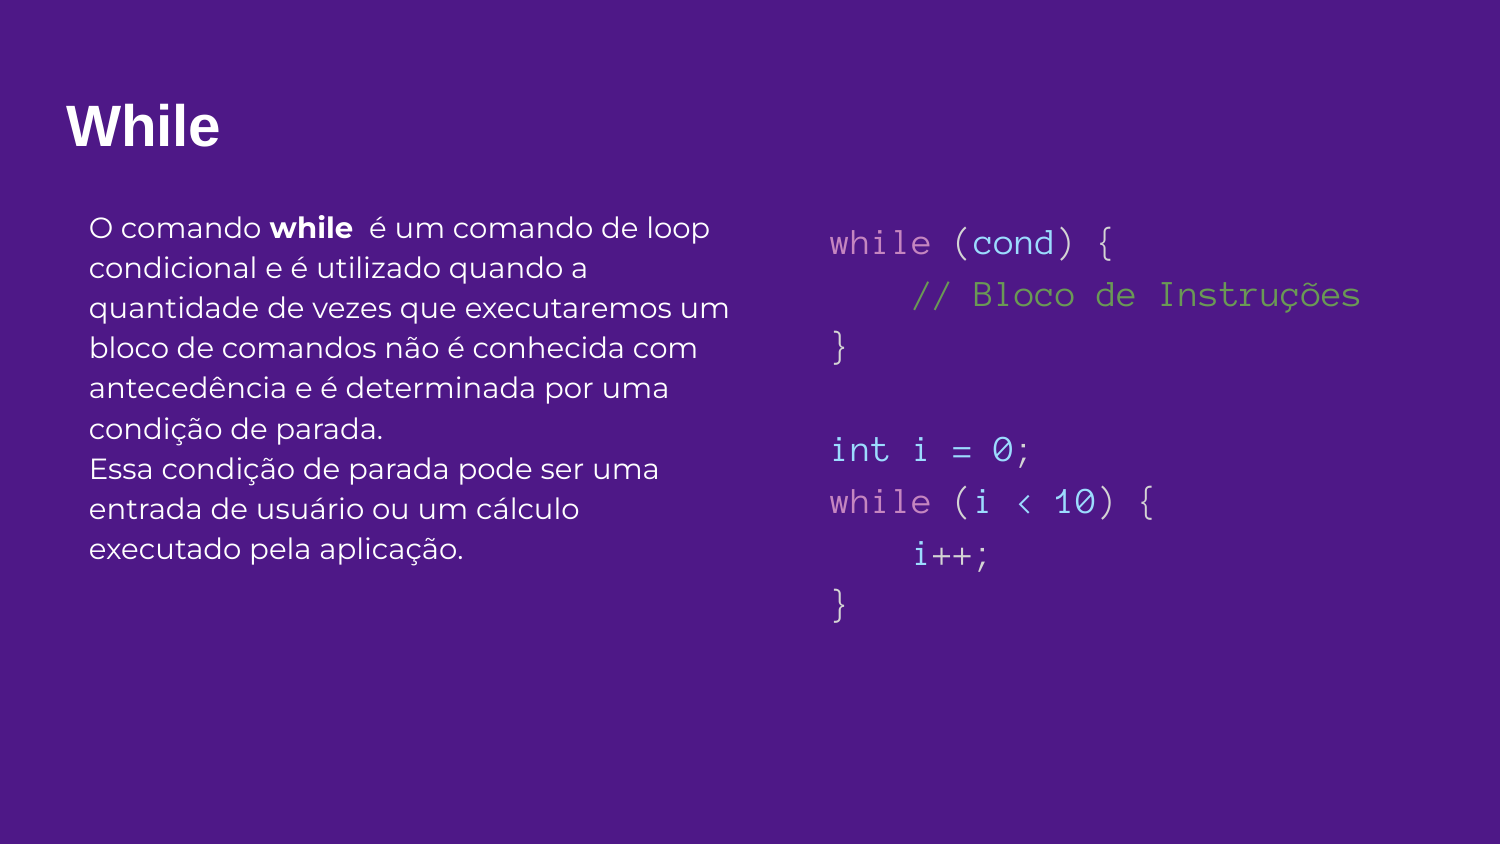

# While
O comando while  é um comando de loop condicional e é utilizado quando a quantidade de vezes que executaremos um bloco de comandos não é conhecida com antecedência e é determinada por uma condição de parada.
Essa condição de parada pode ser uma entrada de usuário ou um cálculo executado pela aplicação.
while (cond) {
    // Bloco de Instruções
}

int i = 0;
while (i < 10) {
    i++;
}